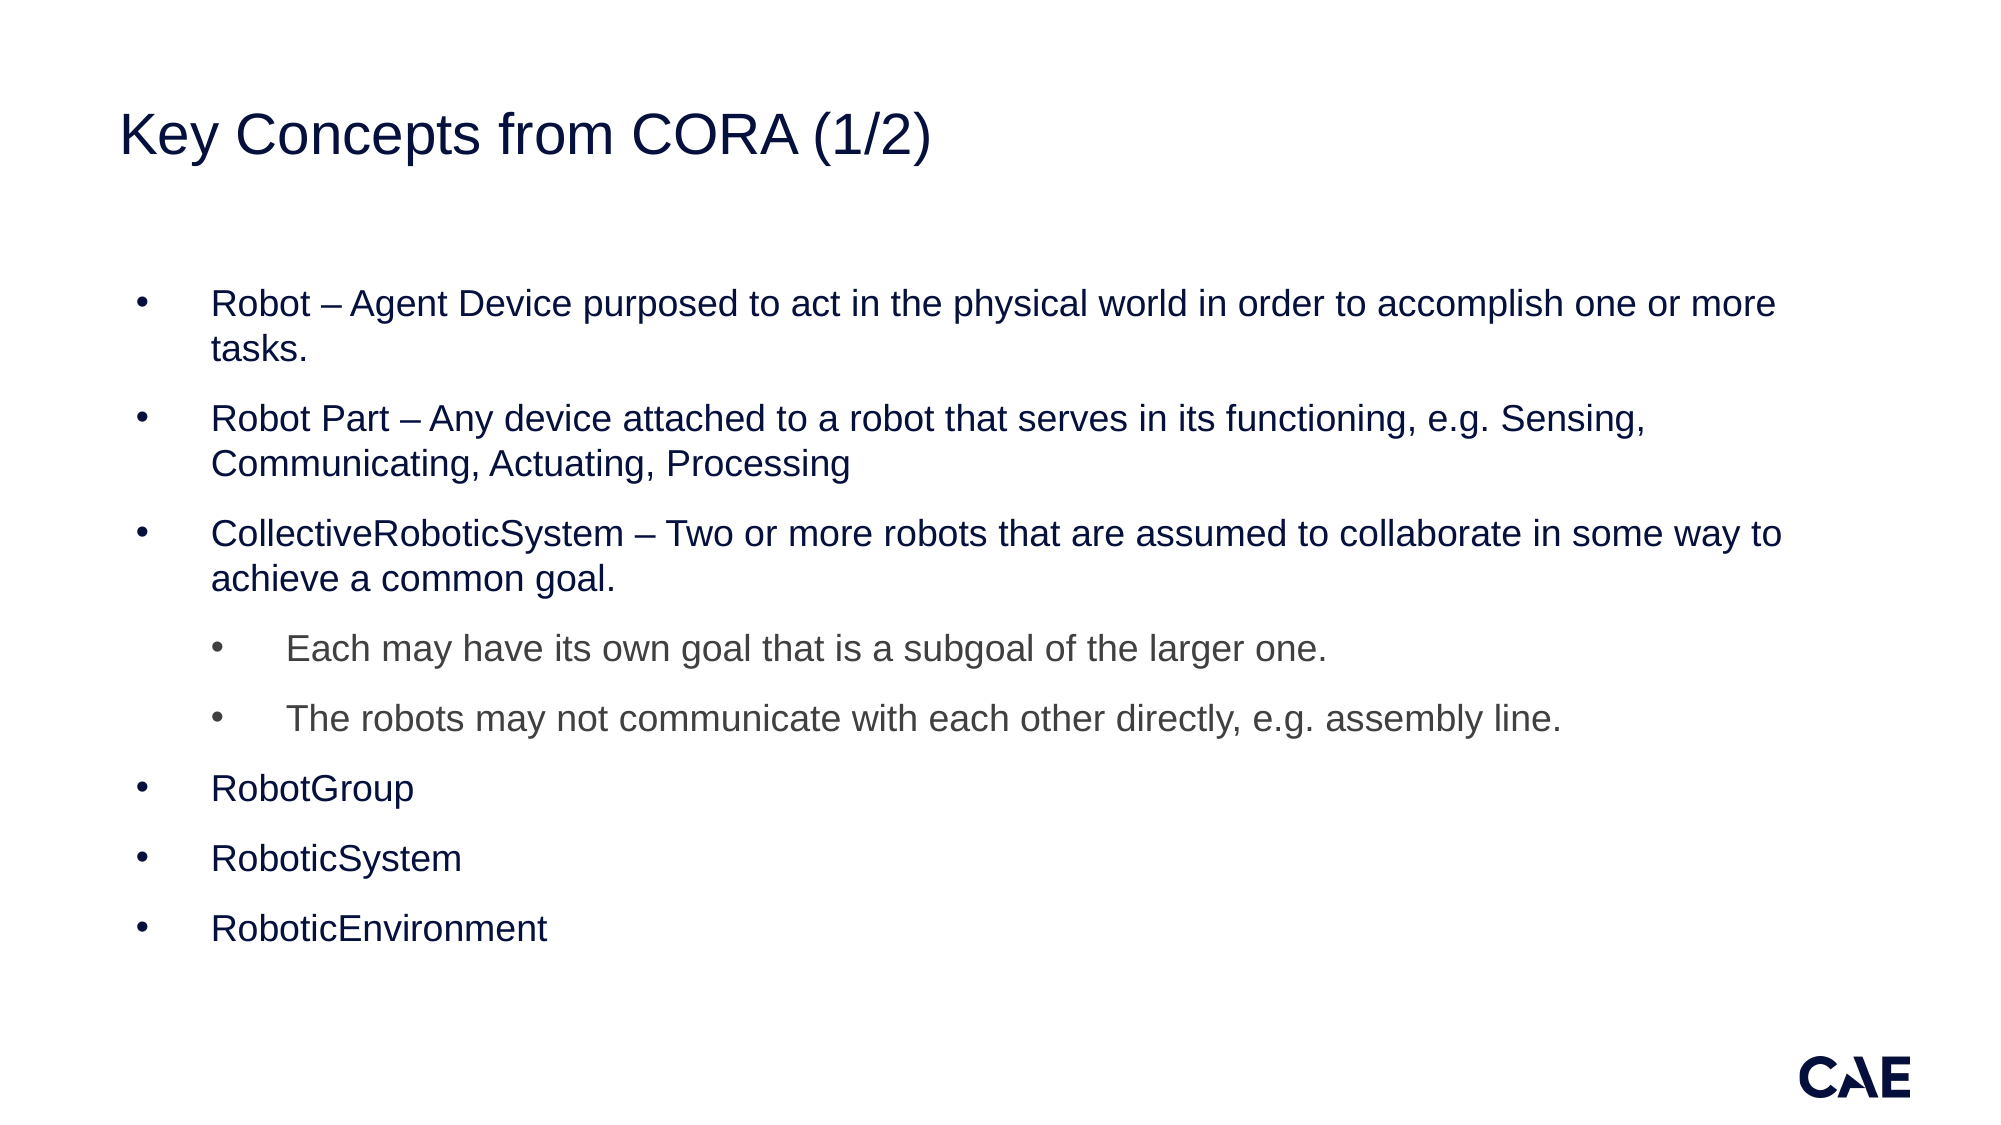

# Key Concepts from CORA (1/2)
Robot – Agent Device purposed to act in the physical world in order to accomplish one or more tasks.
Robot Part – Any device attached to a robot that serves in its functioning, e.g. Sensing, Communicating, Actuating, Processing
CollectiveRoboticSystem – Two or more robots that are assumed to collaborate in some way to achieve a common goal.
Each may have its own goal that is a subgoal of the larger one.
The robots may not communicate with each other directly, e.g. assembly line.
RobotGroup
RoboticSystem
RoboticEnvironment